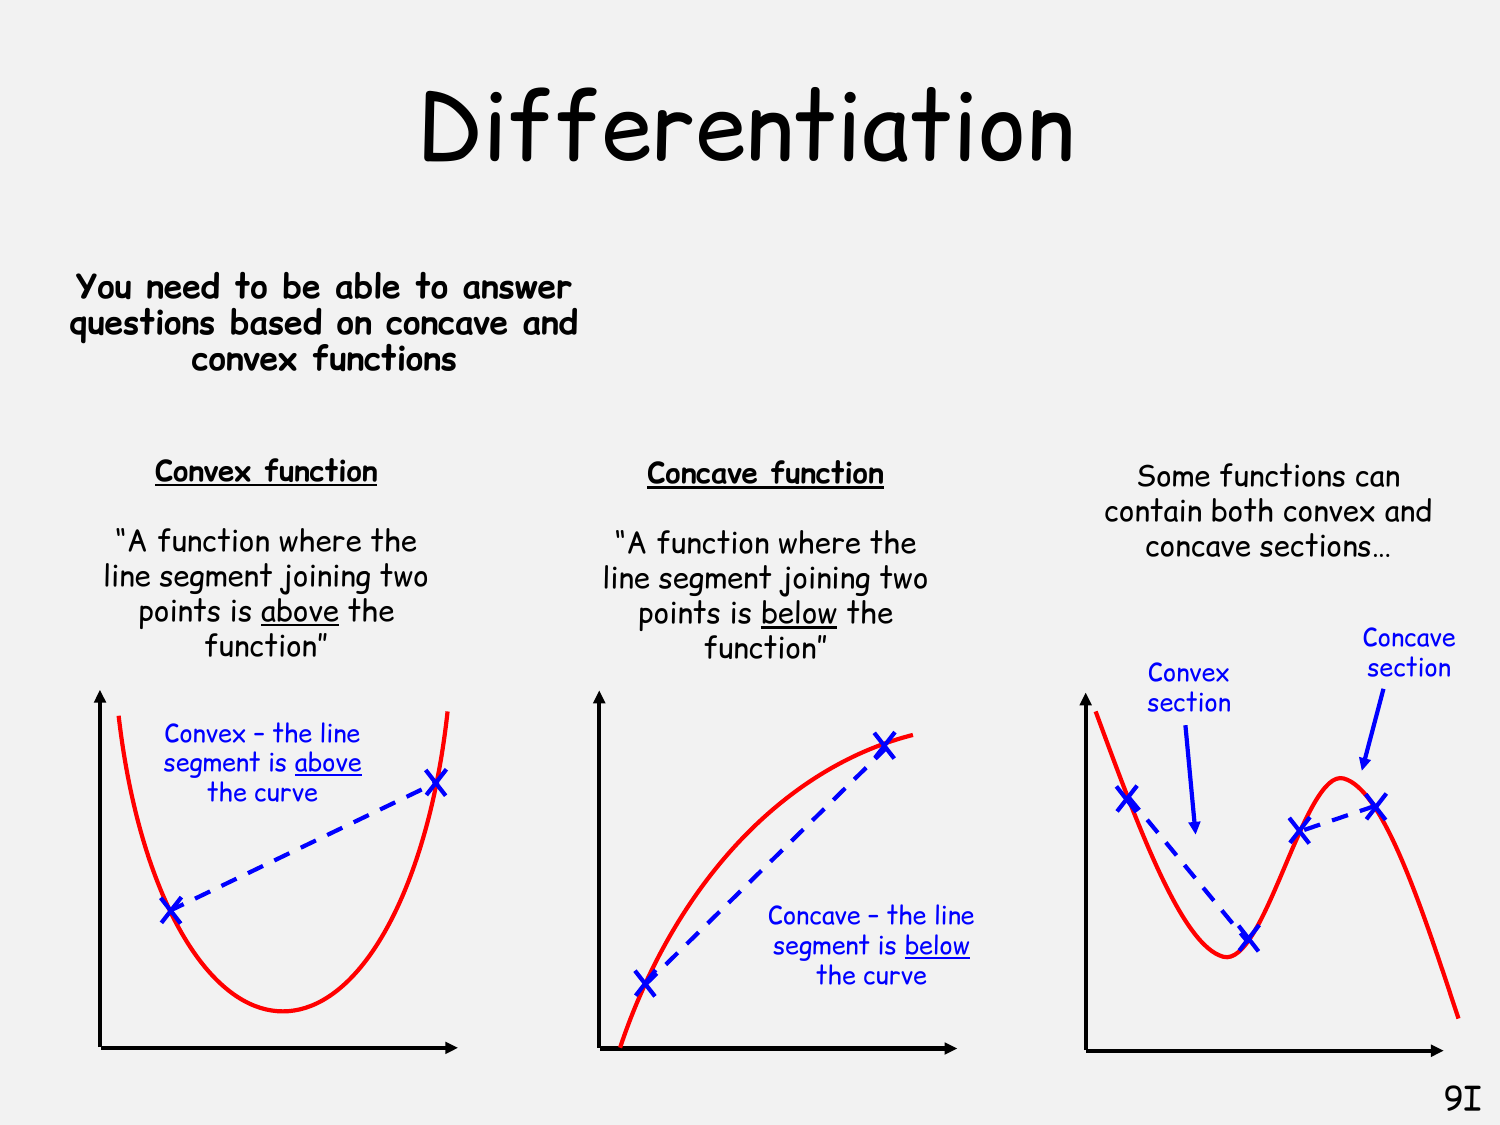

# Differentiation
You need to be able to answer questions based on concave and convex functions

Convex function

“A function where the line segment joining two points is above the function”
Concave function

“A function where the line segment joining two points is below the function”
Some functions can contain both convex and concave sections…
Concave section
Convex section
Convex – the line segment is above the curve

Concave – the line segment is below the curve
9I